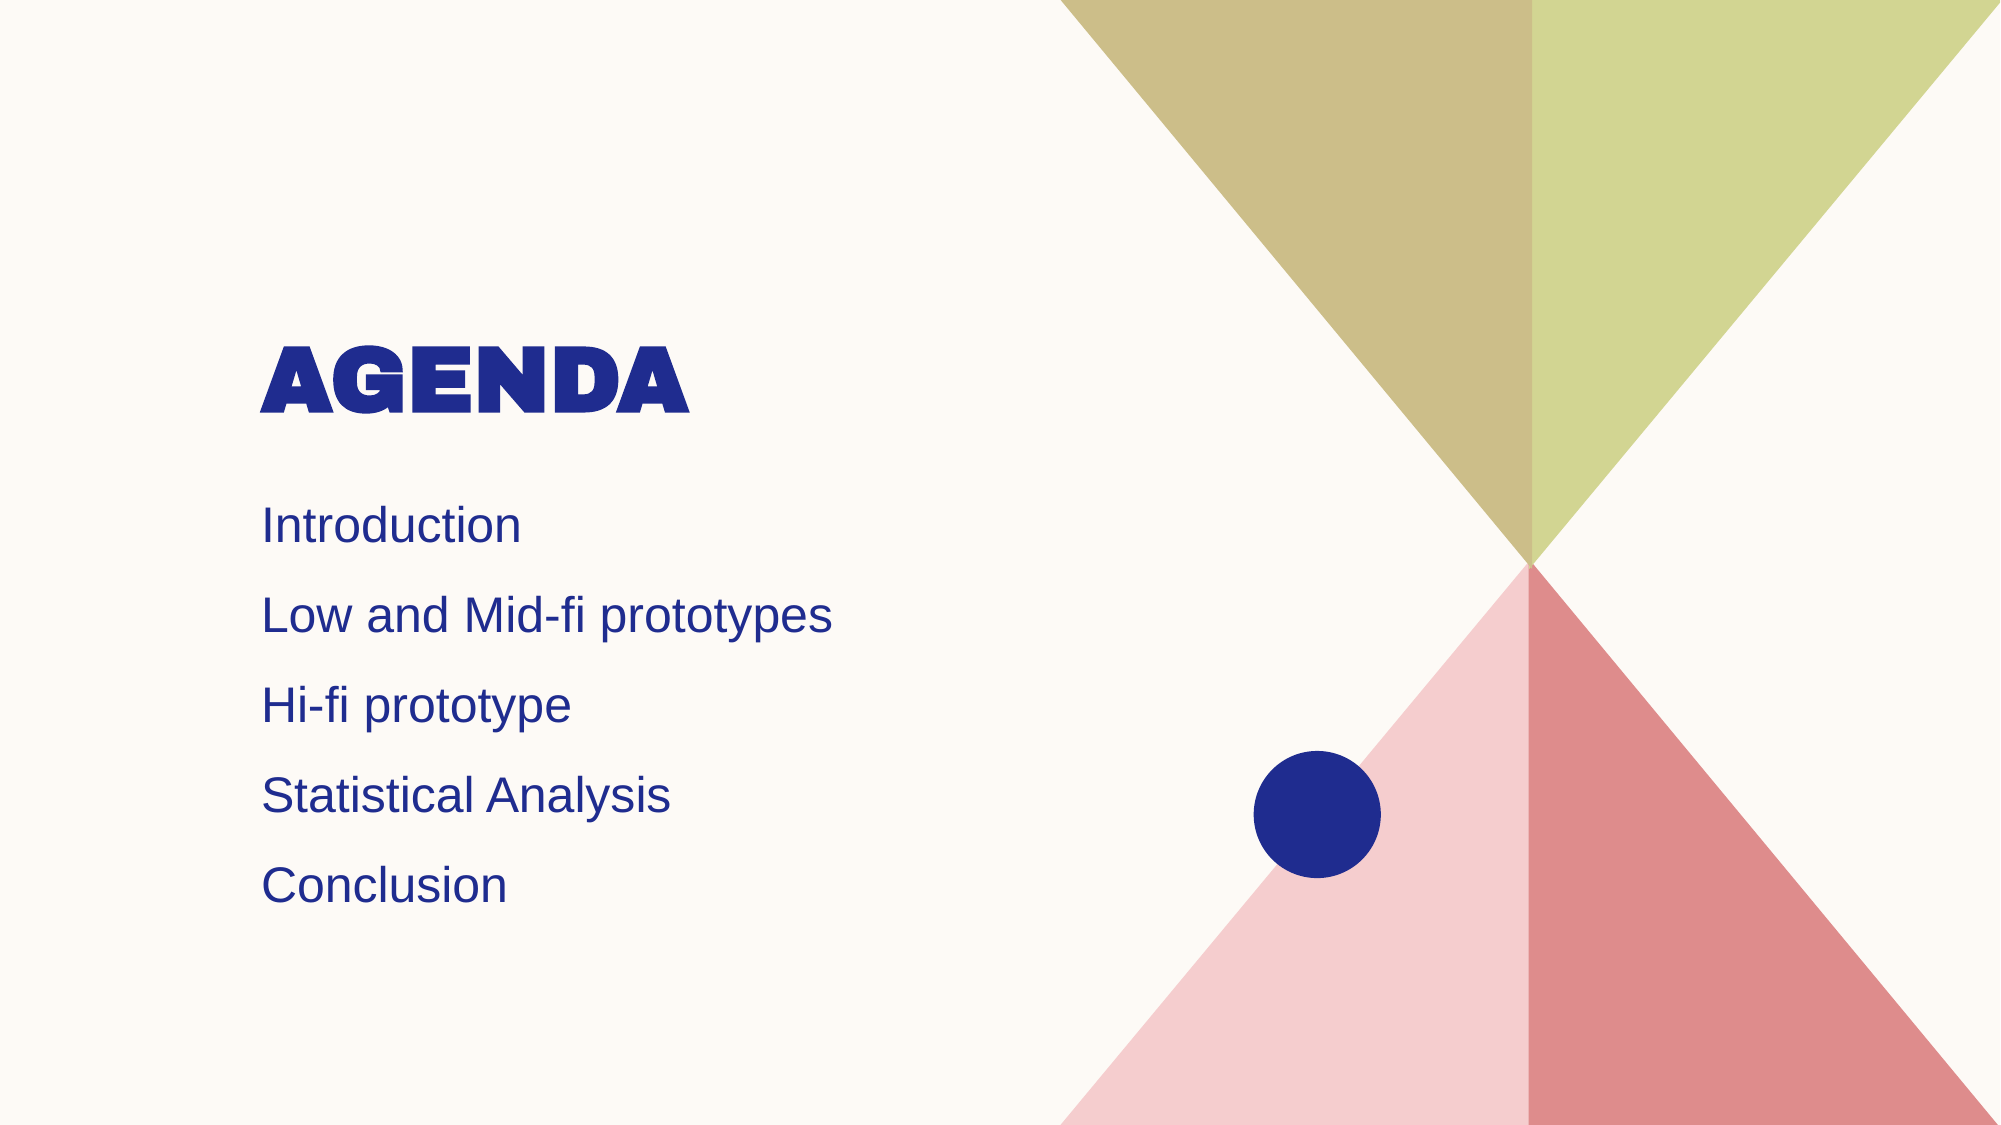

# AGENDA
Introduction​
Low and Mid-fi prototypes
Hi-fi prototype
Statistical Analysis
​Conclusion